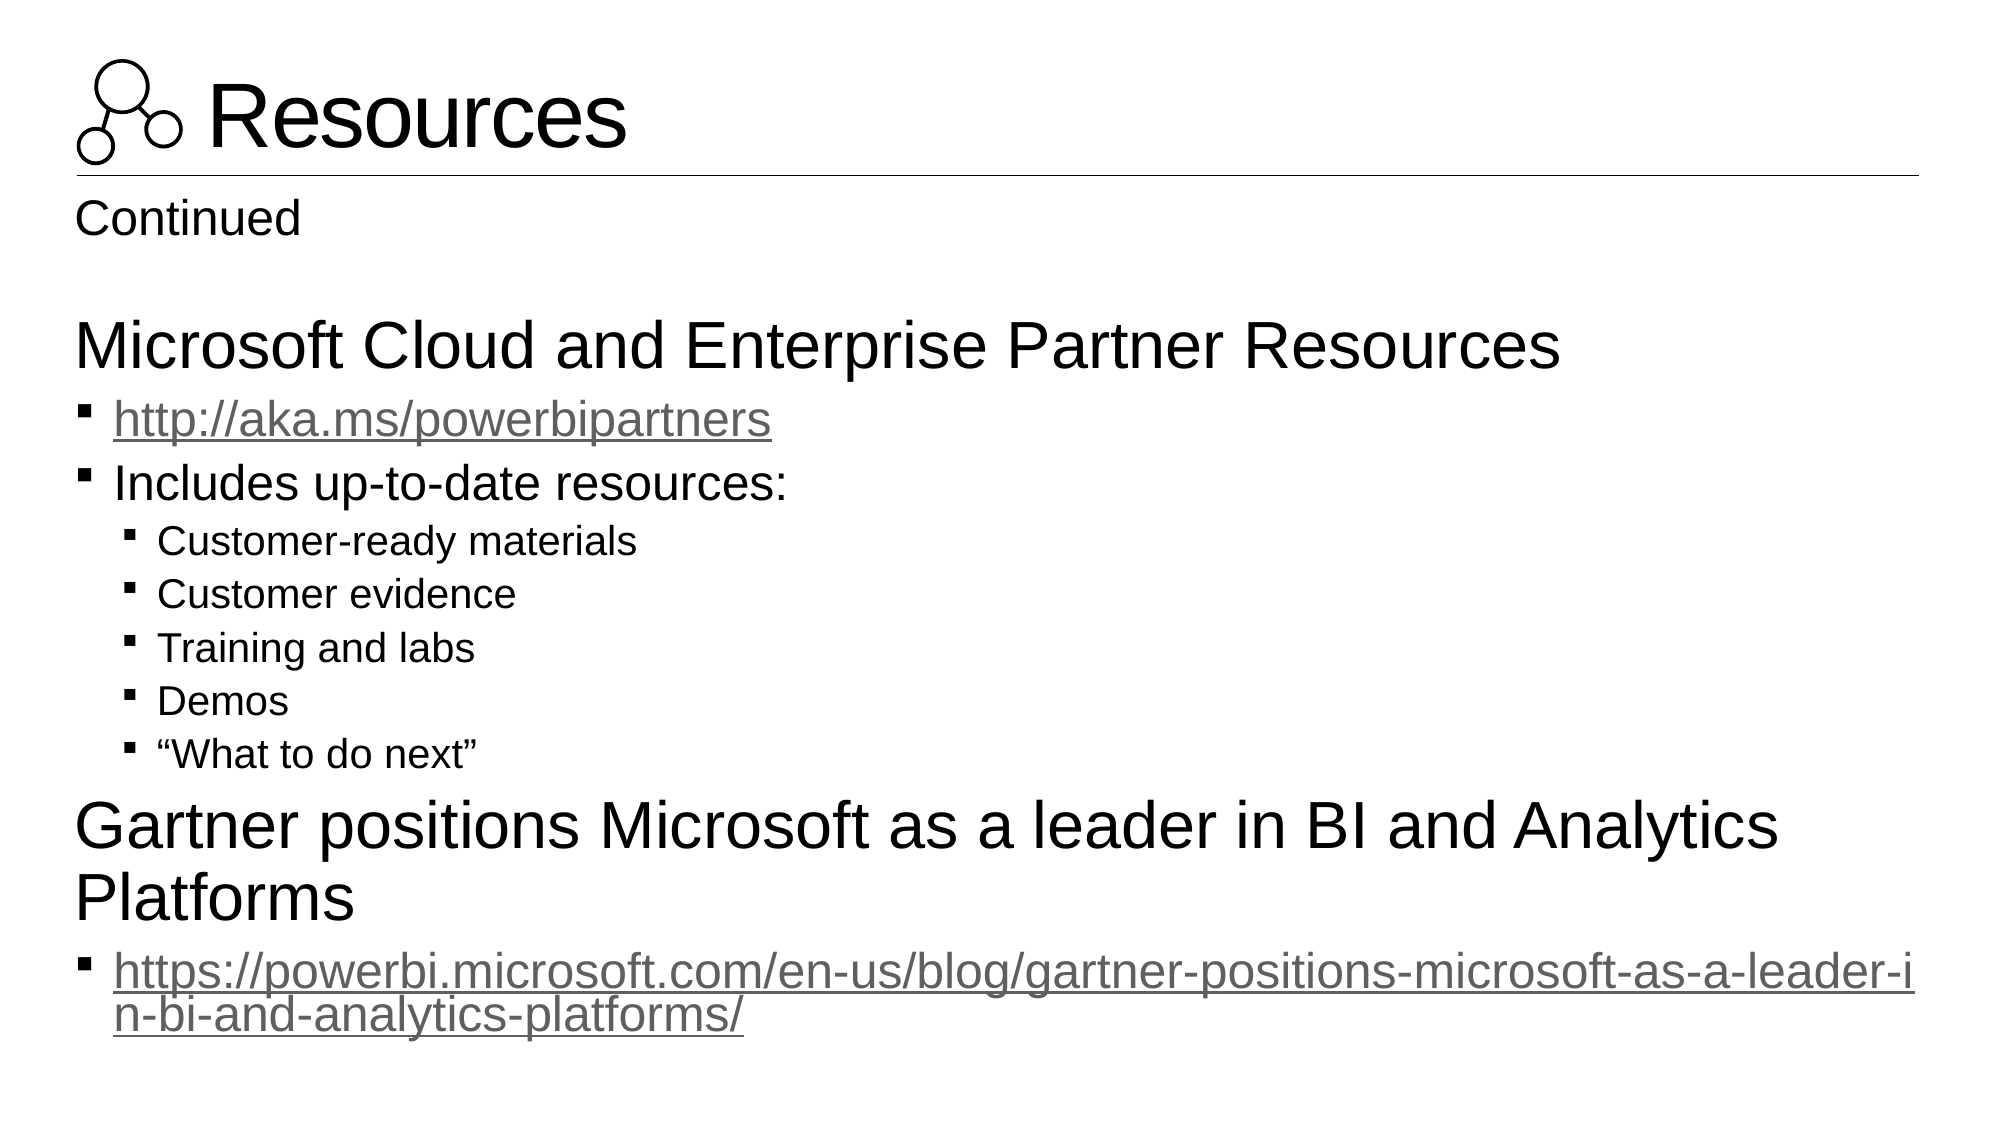

# Resources
Continued
Microsoft Cloud and Enterprise Partner Resources
http://aka.ms/powerbipartners
Includes up-to-date resources:
Customer-ready materials
Customer evidence
Training and labs
Demos
“What to do next”
Gartner positions Microsoft as a leader in BI and Analytics Platforms
https://powerbi.microsoft.com/en-us/blog/gartner-positions-microsoft-as-a-leader-in-bi-and-analytics-platforms/